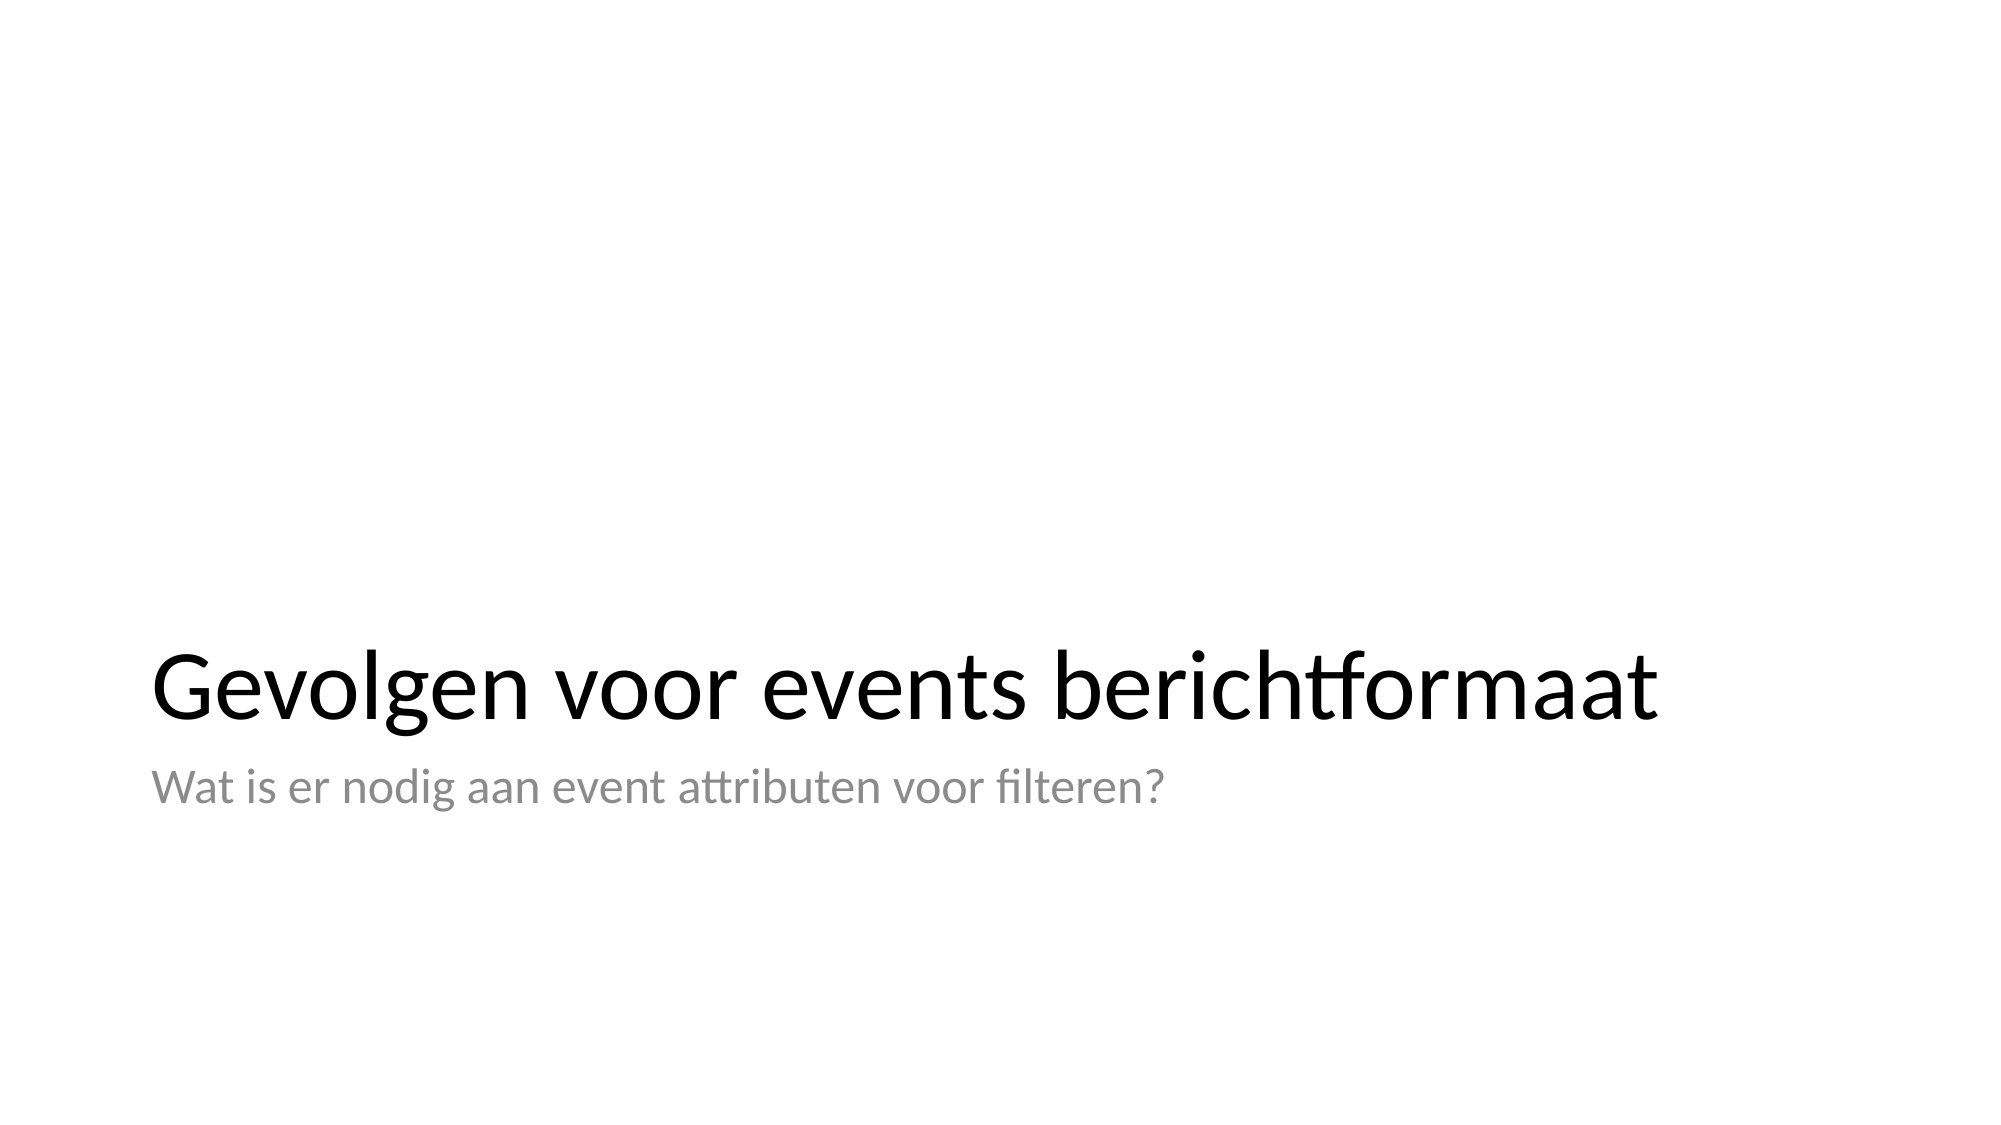

# Gevolgen voor events berichtformaat
Wat is er nodig aan event attributen voor filteren?